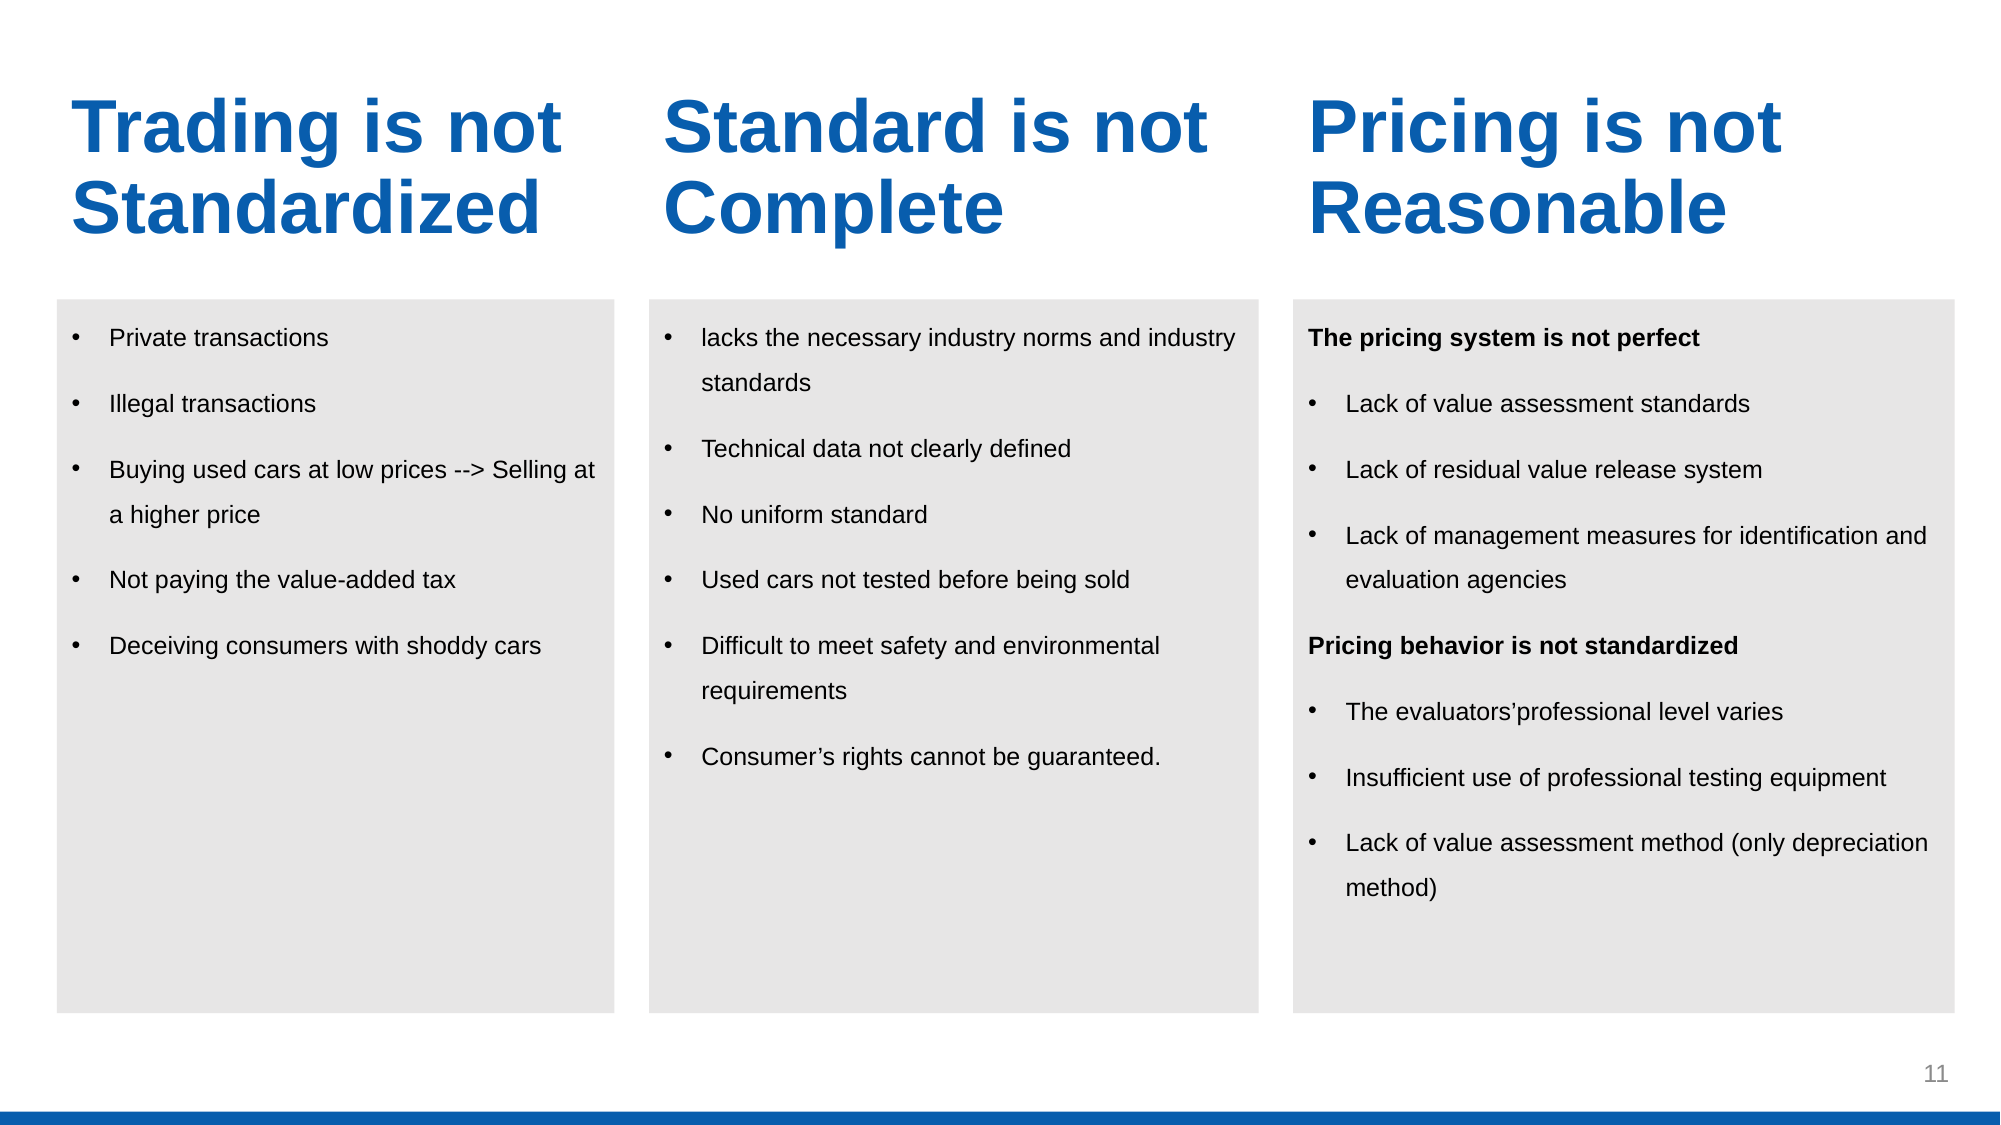

Trading is not Standardized
Standard is not Complete
Pricing is not Reasonable
Private transactions
Illegal transactions
Buying used cars at low prices --> Selling at a higher price
Not paying the value-added tax
Deceiving consumers with shoddy cars
lacks the necessary industry norms and industry standards
Technical data not clearly defined
No uniform standard
Used cars not tested before being sold
Difficult to meet safety and environmental requirements
Consumer’s rights cannot be guaranteed.
The pricing system is not perfect
Lack of value assessment standards
Lack of residual value release system
Lack of management measures for identification and evaluation agencies
Pricing behavior is not standardized
The evaluators’professional level varies
Insufficient use of professional testing equipment
Lack of value assessment method (only depreciation method)
11